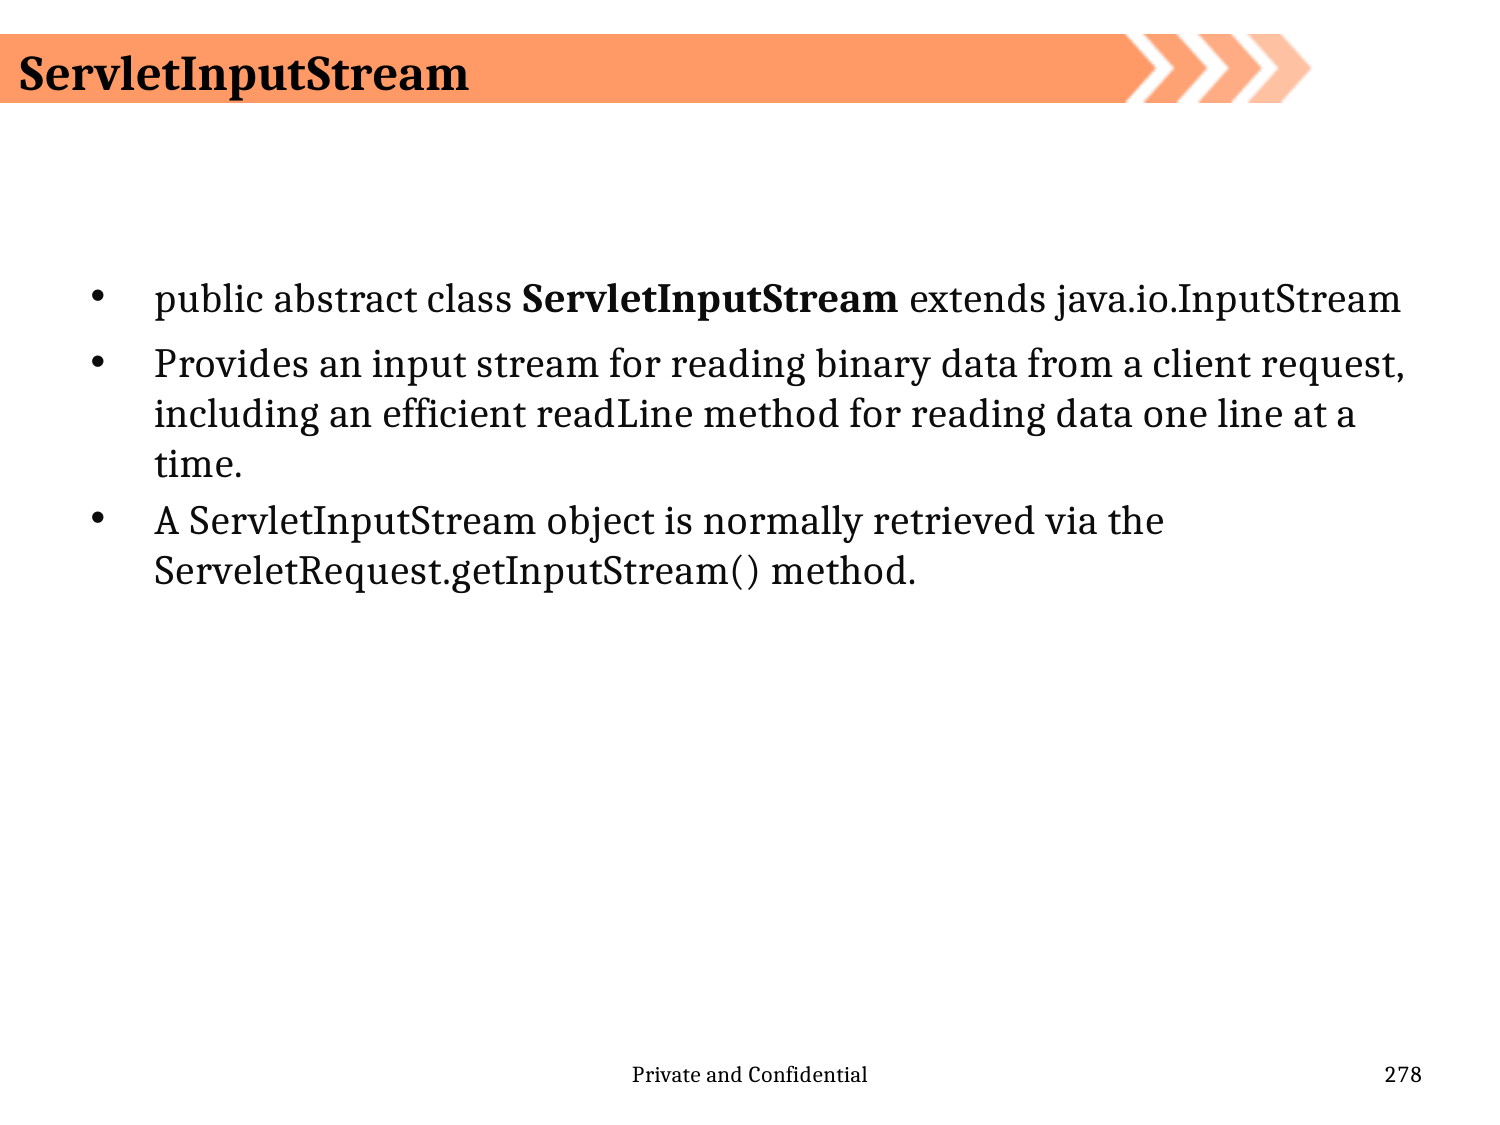

# ServletInputStream
public abstract class ServletInputStream extends java.io.InputStream
Provides an input stream for reading binary data from a client request, including an efficient readLine method for reading data one line at a time.
A ServletInputStream object is normally retrieved via the ServeletRequest.getInputStream() method.